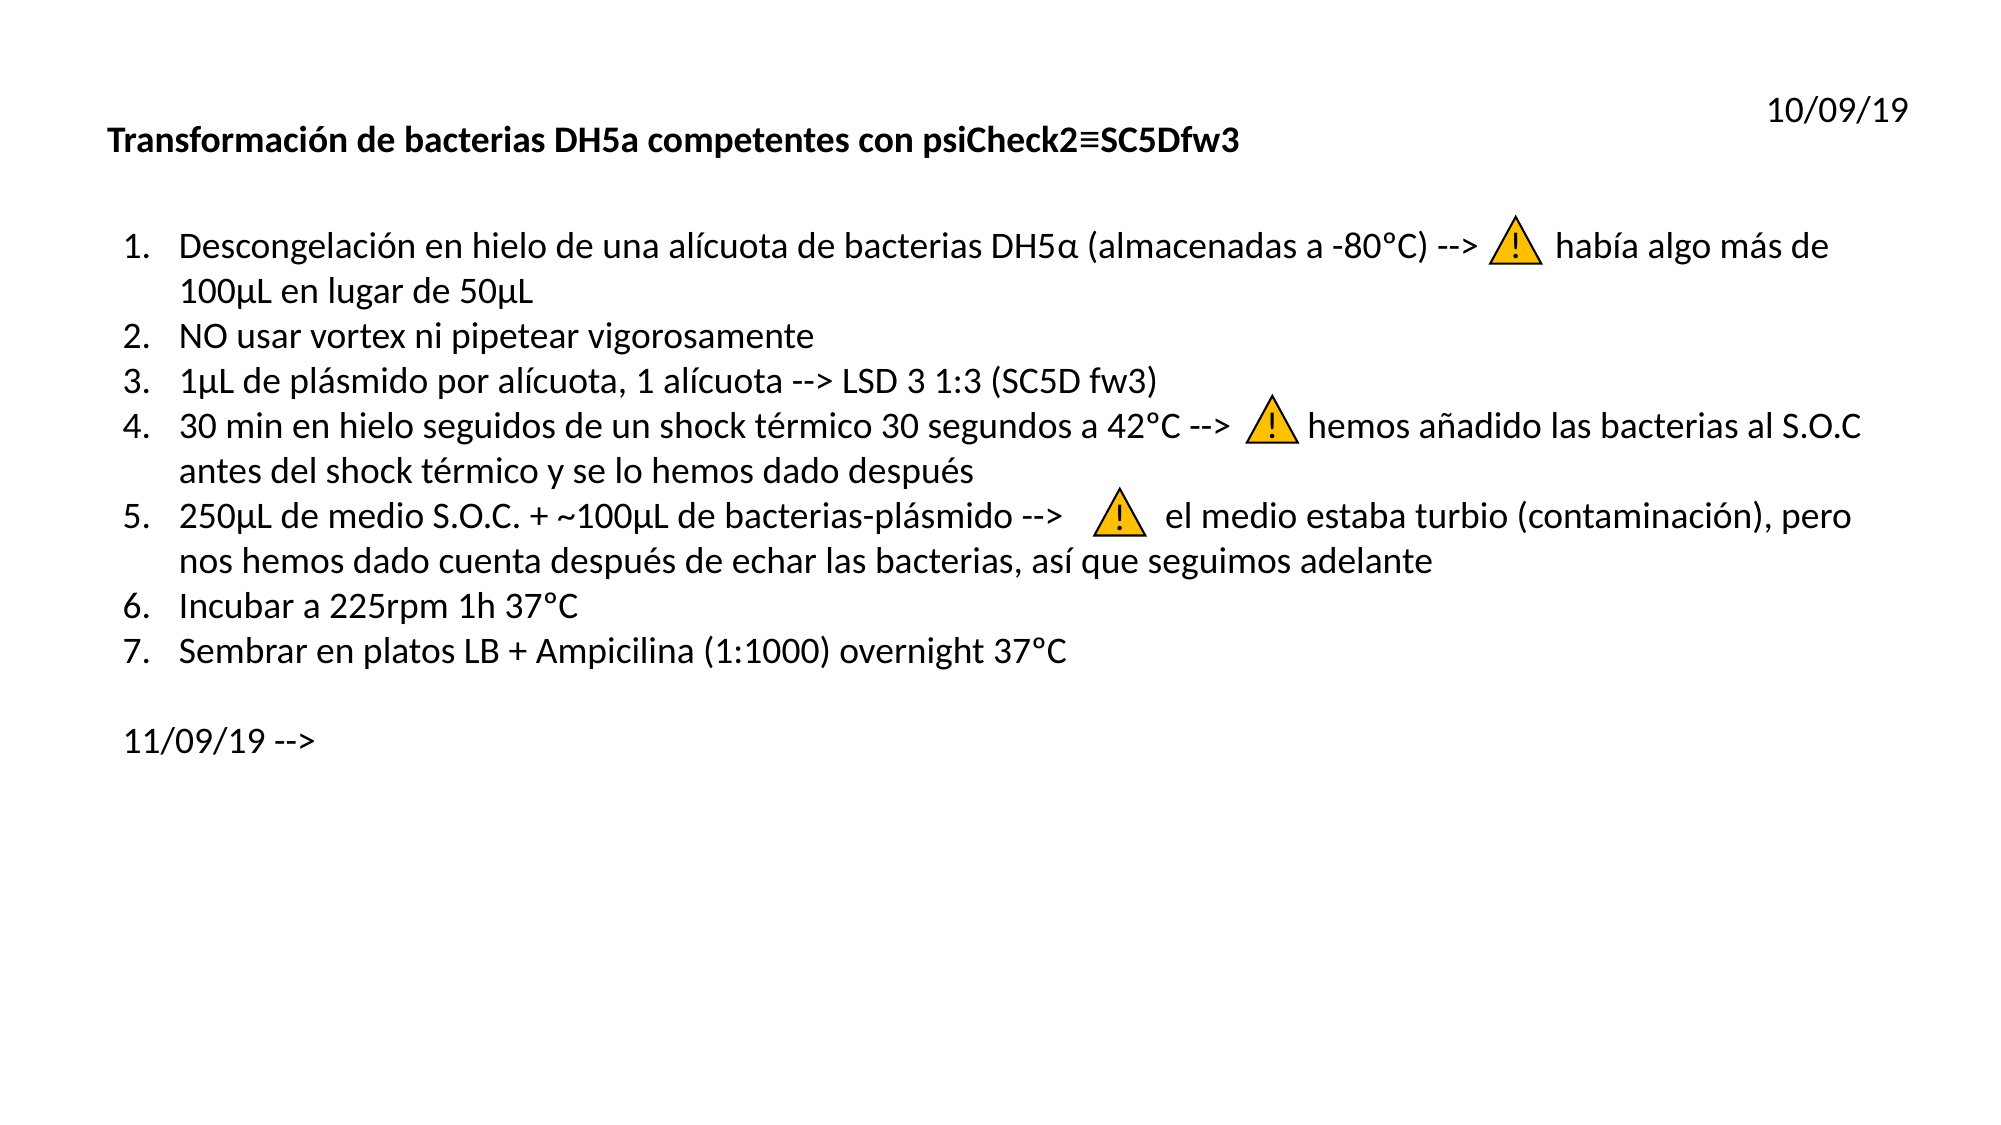

10/09/19
Transformación de bacterias DH5a competentes con psiCheck2≡SC5Dfw3
Descongelación en hielo de una alícuota de bacterias DH5α (almacenadas a -80ºC) -->         había algo más de 100µL en lugar de 50µL
NO usar vortex ni pipetear vigorosamente
1µL de plásmido por alícuota, 1 alícuota --> LSD 3 1:3 (SC5D fw3)
30 min en hielo seguidos de un shock térmico 30 segundos a 42ºC -->         hemos añadido las bacterias al S.O.C antes del shock térmico y se lo hemos dado después
250µL de medio S.O.C. + ~100µL de bacterias-plásmido -->            el medio estaba turbio (contaminación), pero nos hemos dado cuenta después de echar las bacterias, así que seguimos adelante
Incubar a 225rpm 1h 37ºC
Sembrar en platos LB + Ampicilina (1:1000) overnight 37ºC

11/09/19 -->
!

!

!